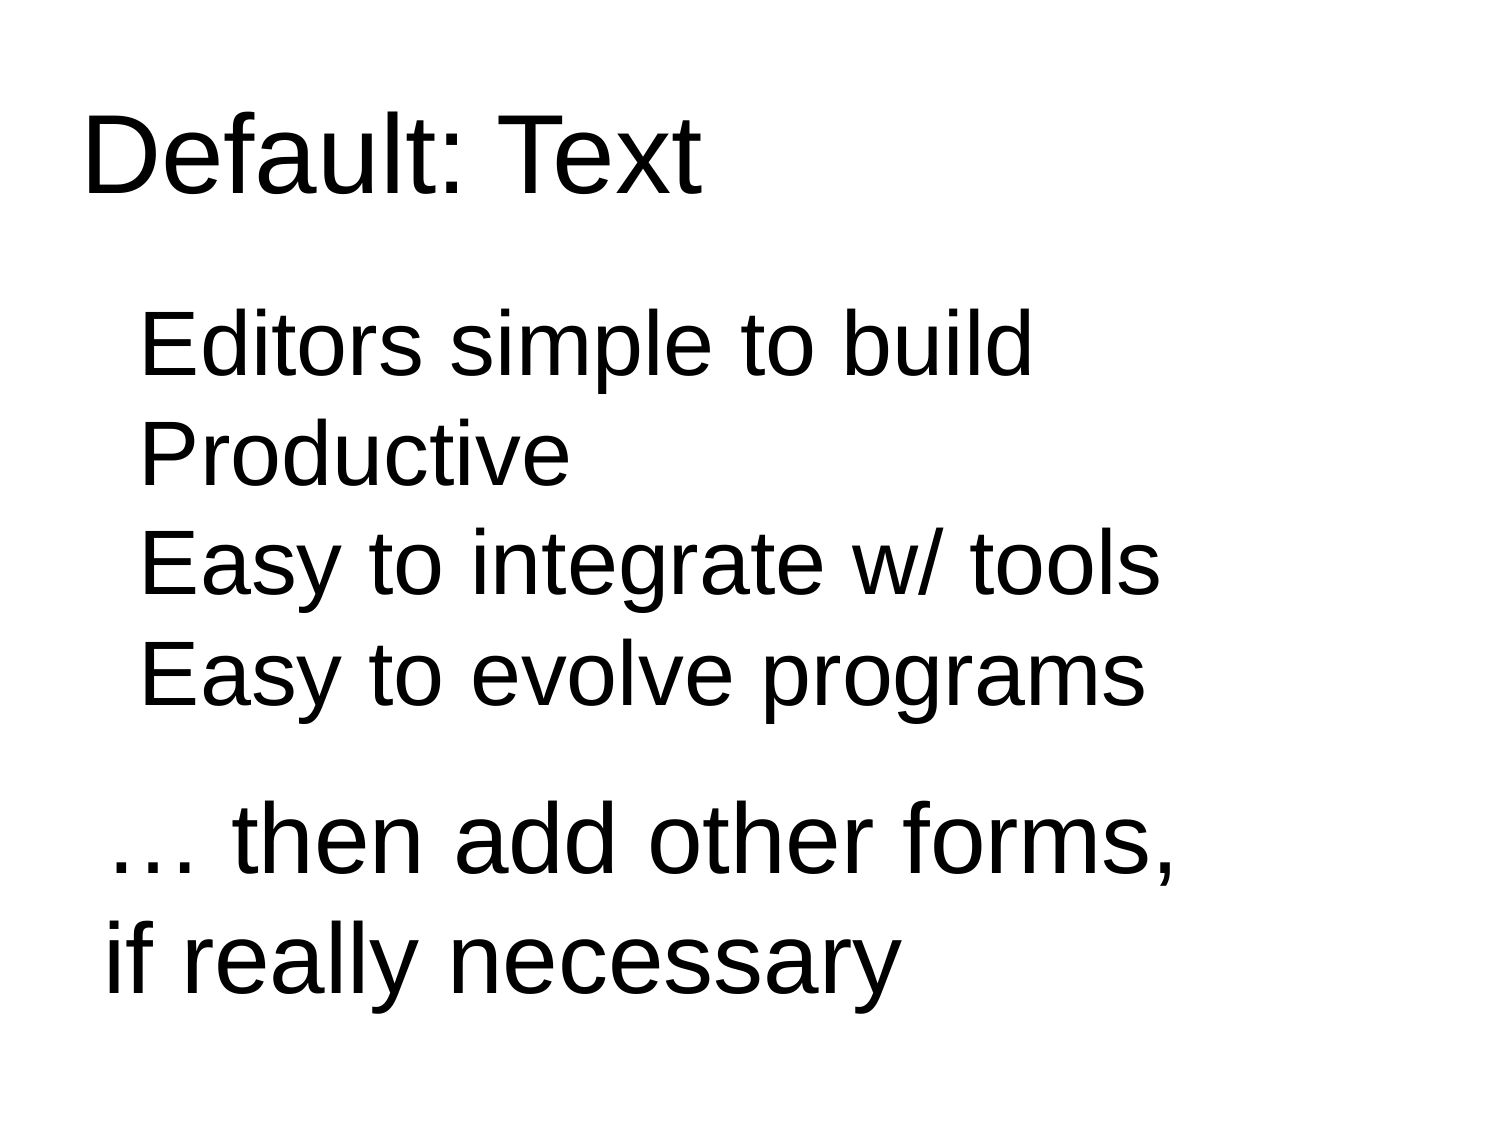

Default: Text
Editors simple to build
Productive
Easy to integrate w/ tools
Easy to evolve programs
… then add other forms,
if really necessary